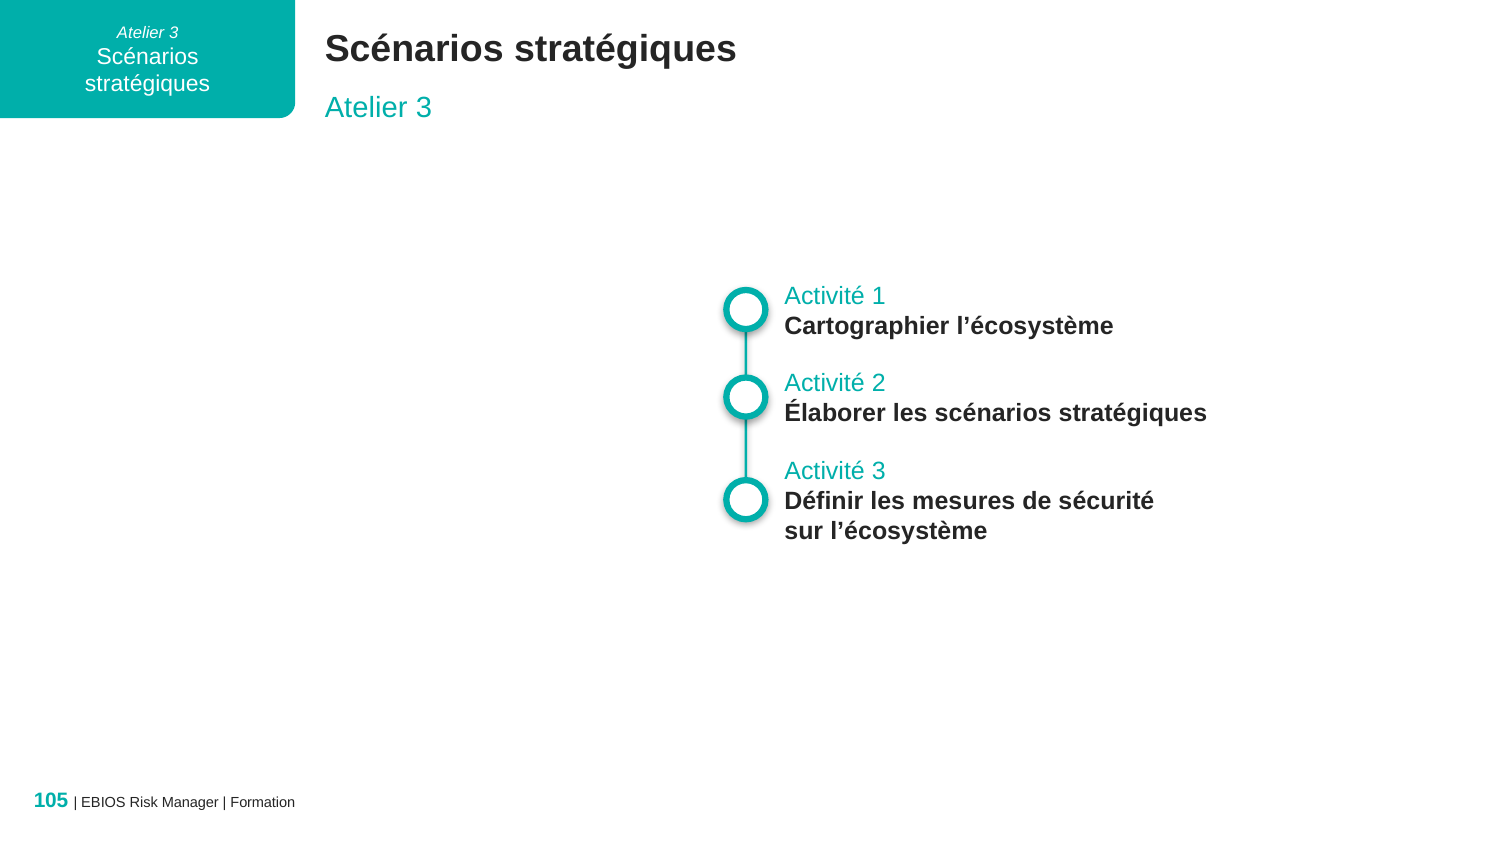

Scénarios stratégiques
Atelier 3
Activité 1
Cartographier l’écosystème

Activité 2
Élaborer les scénarios stratégiques

Activité 3
Définir les mesures de sécurité
sur l’écosystème